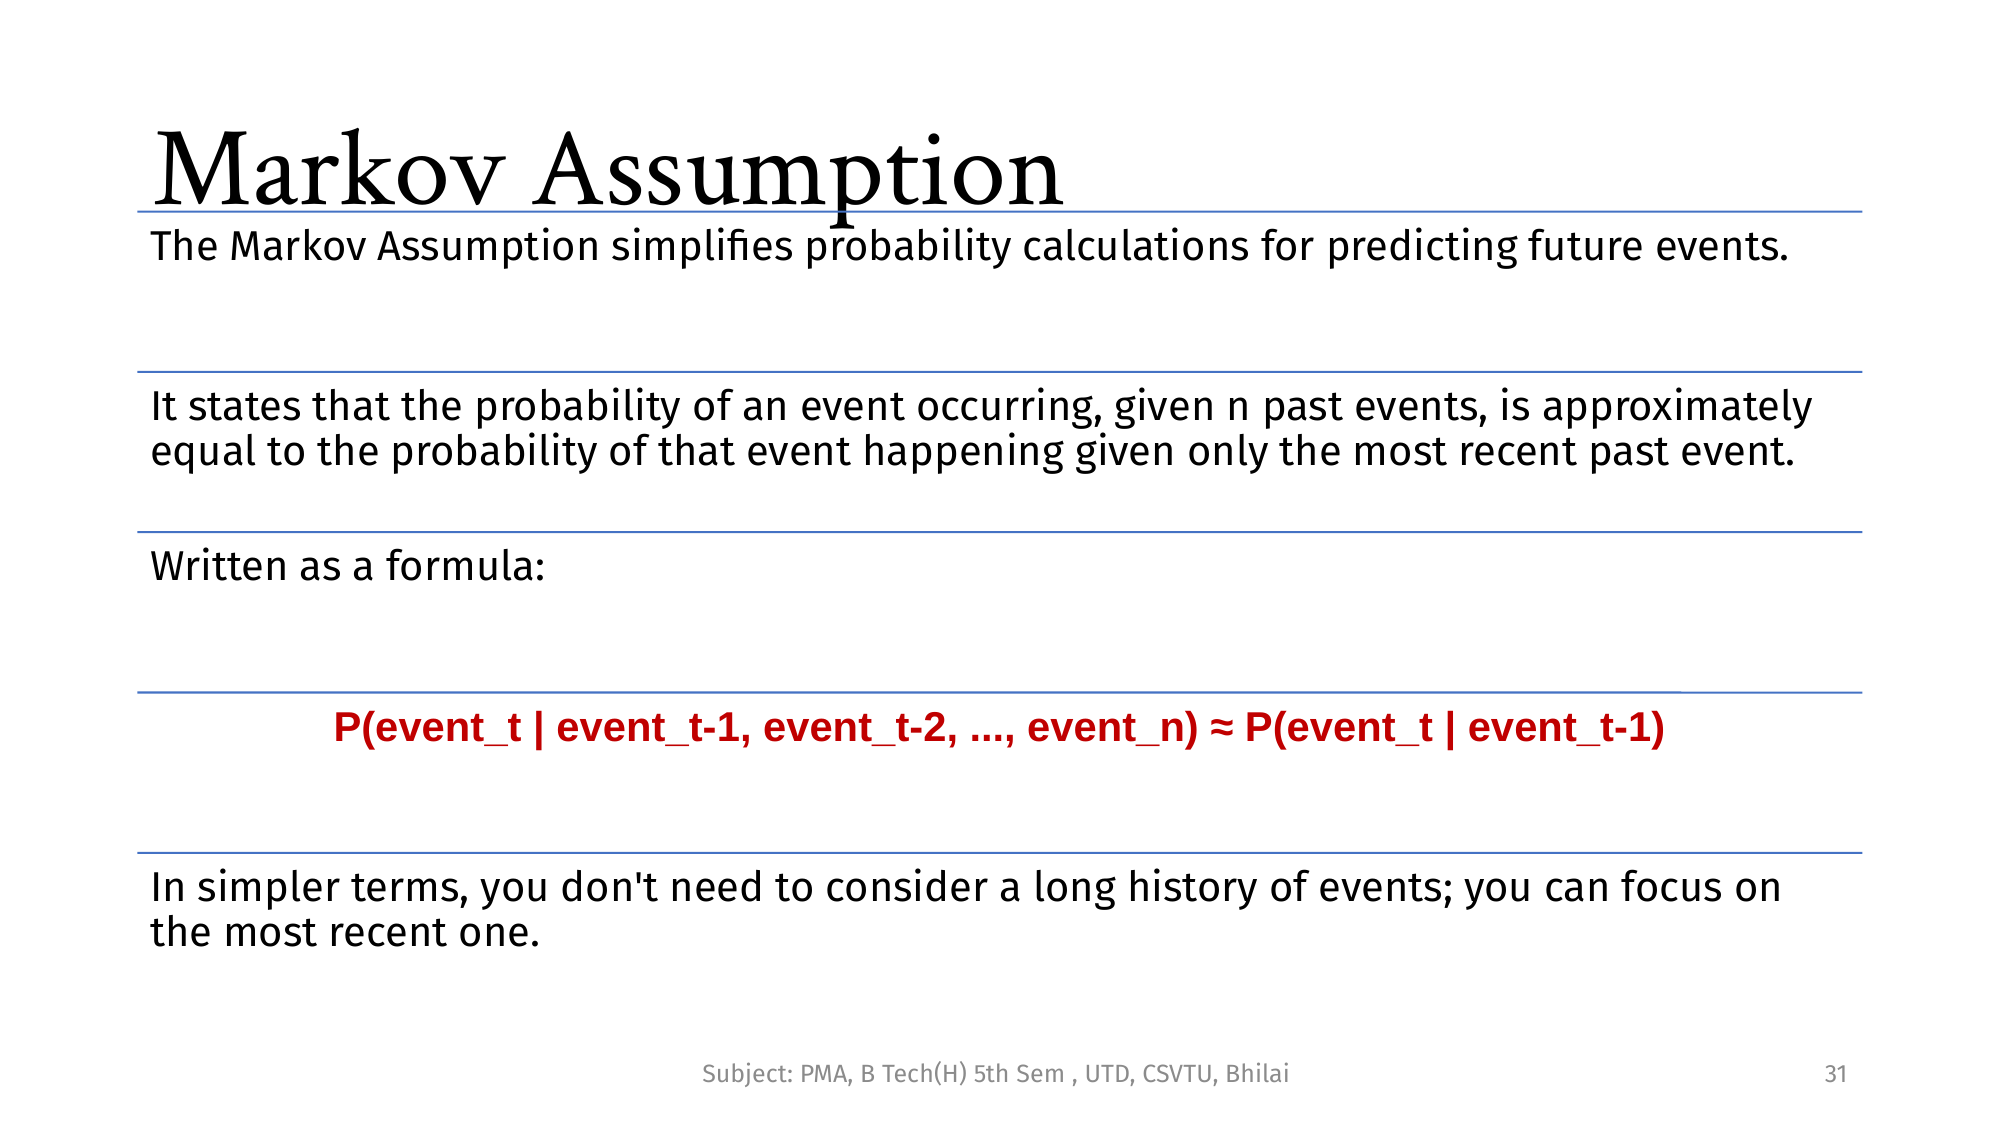

# Markov Assumption
The Markov Assumption simplifies probability calculations for predicting future events.
It states that the probability of an event occurring, given n past events, is approximately equal to the probability of that event happening given only the most recent past event.
Written as a formula:
P(event_t | event_t-1, event_t-2, ..., event_n) ≈ P(event_t | event_t-1)
In simpler terms, you don't need to consider a long history of events; you can focus on the most recent one.
Subject: PMA, B Tech(H) 5th Sem , UTD, CSVTU, Bhilai
31